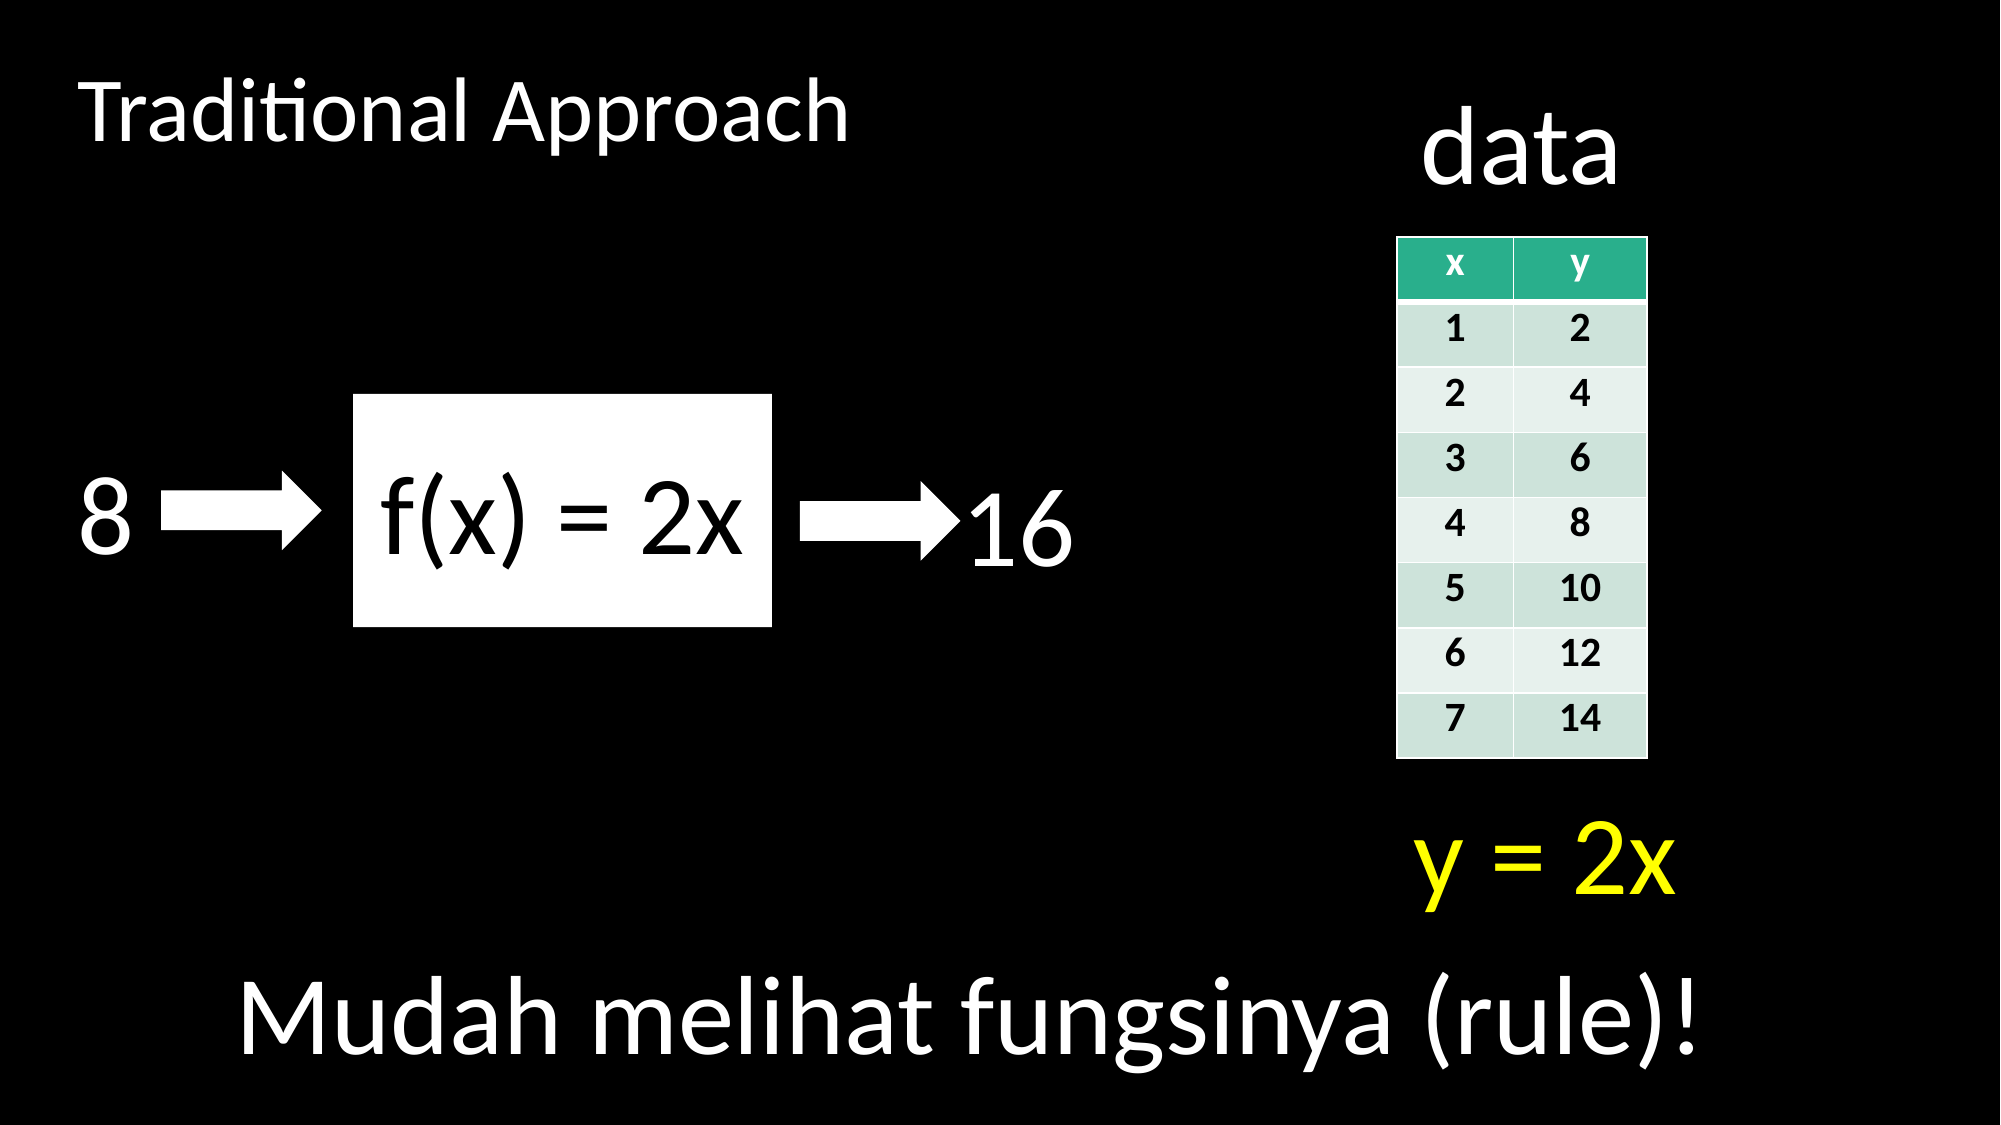

# Traditional Approach
data
| x | y |
| --- | --- |
| 1 | 2 |
| 2 | 4 |
| 3 | 6 |
| 4 | 8 |
| 5 | 10 |
| 6 | 12 |
| 7 | 14 |

f(x) = 2x
8
16

y = 2x
Mudah melihat fungsinya (rule)!